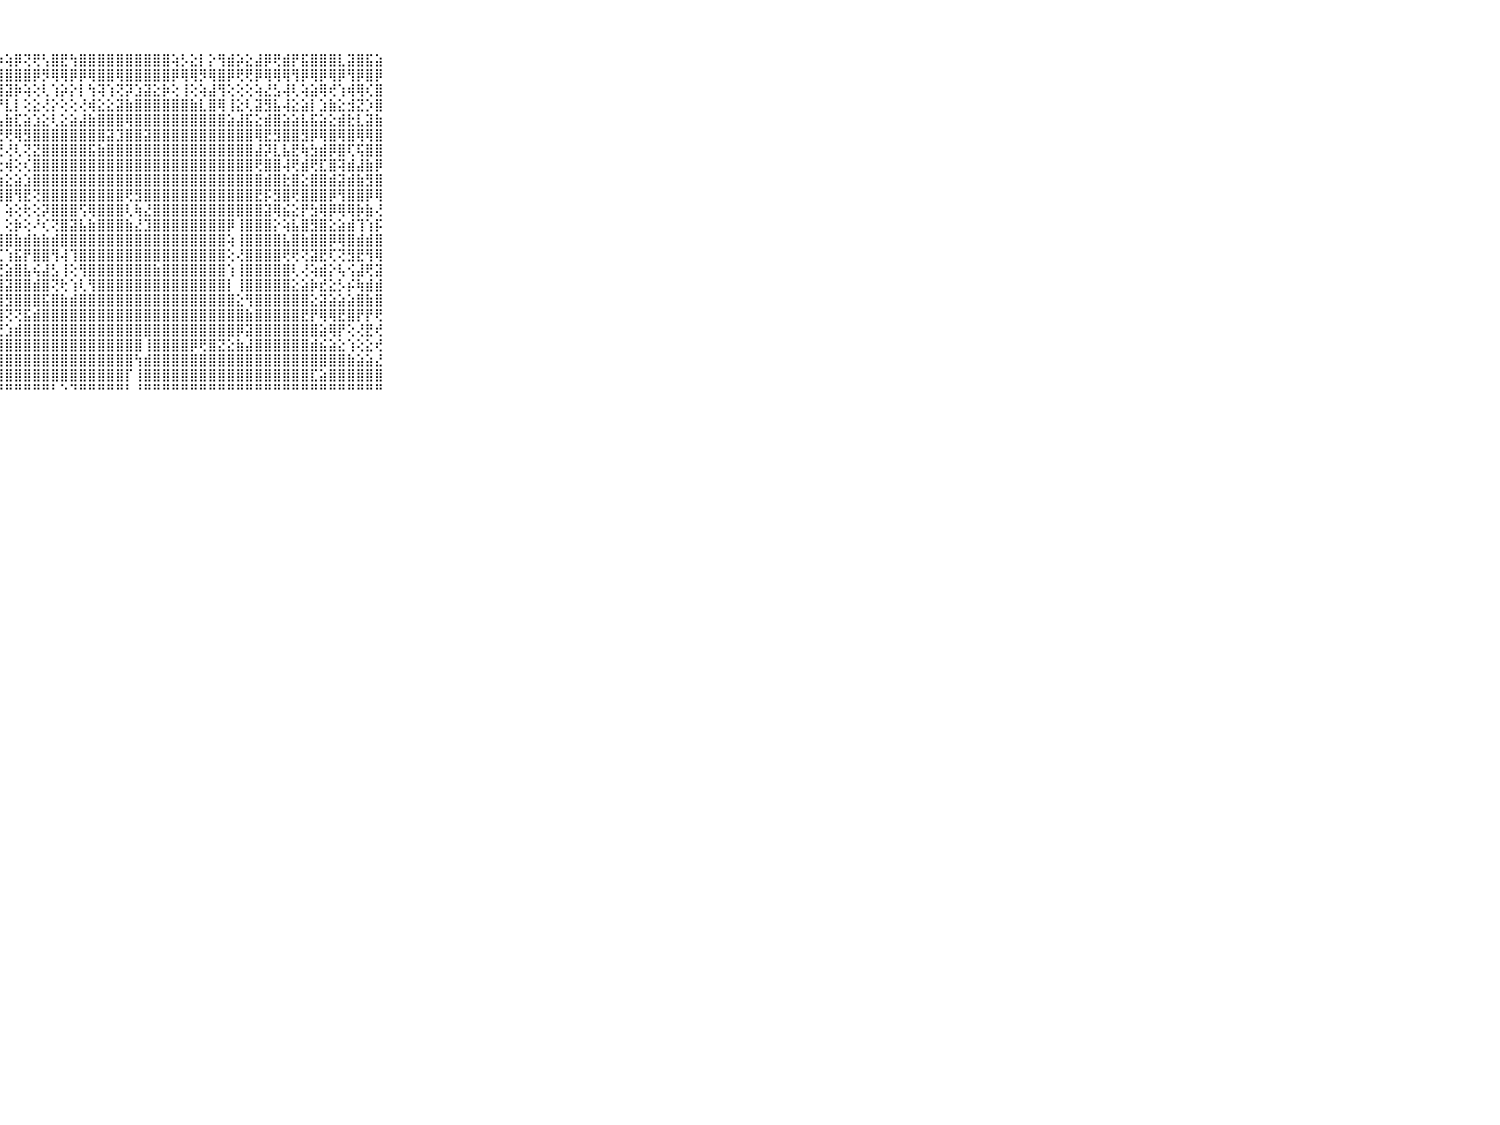

⠀⠀⠀⠀⠀⠀⠀⠀⠀⠀⠀⠜⣿⣿⣿⡜⢼⢾⣜⣿⣿⣿⣿⣻⡕⣮⣣⡱⢵⡿⢝⢟⢣⣿⣟⢳⣿⣿⣿⣿⣿⣿⣿⣿⣿⣿⢵⡣⣕⡇⡕⢻⣾⡵⣕⣼⡿⢟⣾⡟⣯⣿⣿⣿⣇⣽⣿⣯⣵⠀⠀⠀⠀⠀⠀⠀⠀⠀⠀⠀⠀
⠀⠀⠀⠀⠀⠀⠀⠀⠀⠀⠀⢱⣿⣿⣿⣿⣿⣿⣿⣿⣿⣿⣿⣿⣿⣿⣿⣿⣿⣿⣿⡿⡻⢿⢿⡿⡿⢿⣿⣿⢿⣿⣿⣿⣿⣿⡿⢿⢿⡻⢿⣿⡿⢟⢟⡿⢿⢿⢿⢻⡿⢿⡿⢿⡿⢻⡿⣿⡿⠀⠀⠀⠀⠀⠀⠀⠀⠀⠀⠀⠀
⠀⠀⠀⠀⠀⠀⠀⠀⠀⠀⠀⢸⢿⠏⢜⣹⣿⡏⣵⢕⢺⣼⣿⣿⣿⣼⣿⣿⣽⡷⢵⢕⢇⢱⡵⡕⡇⢳⢽⢱⢝⡽⣱⣽⣕⡷⢕⢸⢕⢵⣼⢻⢕⢕⢕⢵⣜⣣⢼⢇⢵⣵⢿⢞⢱⢾⢿⢎⣿⠀⠀⠀⠀⠀⠀⠀⠀⠀⠀⠀⠀
⠀⠀⠀⠀⠀⠀⠀⠀⠀⠀⠀⢕⢼⣿⡳⡵⢿⣷⡟⢷⢗⡻⡳⡯⣟⡝⣿⡟⣇⡇⢕⣕⢜⡕⢕⢕⢜⢾⣕⣕⣽⣷⣿⣿⣿⣿⣿⣿⣷⣇⣿⢿⢸⣕⢇⣽⣻⣧⢼⣕⣵⡇⣱⣷⣕⣺⣝⡱⣿⠀⠀⠀⠀⠀⠀⠀⠀⠀⠀⠀⠀
⠀⠀⠀⠀⠀⠀⠀⠀⠀⠀⠀⢸⣼⣿⣿⣾⣷⣗⣽⣼⡜⣽⣹⣜⣾⣯⣾⣧⣷⣏⣵⣱⣕⢇⣕⣵⣼⣷⣿⣿⣿⢿⣿⣿⣿⣿⣿⣿⣿⣿⣿⣿⣵⣼⣯⣕⣾⣿⣵⣵⣧⣯⣵⣕⣾⣗⣇⣽⣷⠀⠀⠀⠀⠀⠀⠀⠀⠀⠀⠀⠀
⠀⠀⠀⠀⠀⠀⠀⠀⠀⠀⠀⢸⡿⢟⢻⢿⢿⢟⣽⣿⣿⣿⣿⣟⢿⡟⢻⣟⢟⢿⣻⣿⣿⣿⣿⣿⣿⣿⣿⣽⣹⣿⣿⣽⣿⣿⣿⣿⣿⣿⣿⣿⣿⣿⣿⢿⣟⣻⣿⣿⣻⡿⢿⣿⢿⣿⢿⢿⣿⠀⠀⠀⠀⠀⠀⠀⠀⠀⠀⠀⠀
⠀⠀⠀⠀⠀⠀⠀⠀⠀⠀⠀⠑⢻⣜⣱⣻⢸⡕⢿⣿⡿⣿⡽⣸⡣⣕⡧⢜⢜⢇⢝⣝⣿⣿⣿⣿⣿⣯⣷⣿⣿⣿⣿⣿⣿⣿⣿⣿⣿⣿⣿⣿⣿⣿⣿⣼⡽⣇⣧⣟⢷⣳⣾⡿⣿⢏⢯⣿⣿⠀⠀⠀⠀⠀⠀⠀⠀⠀⠀⠀⠀
⠀⠀⠀⠀⠀⠀⠀⠀⠀⠀⠀⢁⡝⣝⡹⣿⢳⣿⣾⣟⣵⣿⣿⡣⢕⡜⢇⢕⢾⢕⢎⣿⣿⣿⣿⣿⣿⣿⣿⣿⣿⣿⣿⣿⣿⣿⣿⣿⣿⣿⣿⣿⣿⣿⣿⢟⣿⣿⢼⢟⣾⢟⣏⣿⢽⣾⣼⣷⡿⠀⠀⠀⠀⠀⠀⠀⠀⠀⠀⠀⠀
⠀⠀⠀⠀⠀⠀⠀⠀⠀⠀⠀⢈⣳⣷⣕⣽⣼⣿⣽⣧⣿⣿⣿⣼⣿⣾⣷⣷⣕⣵⣱⣿⣿⣿⣿⣿⣿⣿⣿⣿⣿⣿⣿⣿⣿⣿⣿⣿⣿⣿⣿⣿⣿⣿⣿⣿⣾⣿⣗⣿⣕⣿⣿⣾⣽⣾⣷⣻⣿⠀⠀⠀⠀⠀⠀⠀⠀⠀⠀⠀⠀
⠀⠀⠀⠀⠀⠀⠀⠀⠀⠀⠀⢘⣿⣻⣿⢿⣿⣿⢻⣿⣿⣟⣟⣿⢿⢟⣟⢿⣿⢻⣟⢝⣿⣿⣿⣿⣿⣿⣿⣿⣿⢟⣻⣿⣿⣿⣿⣿⣿⣿⣿⣿⣿⣿⣿⣟⡯⣻⣿⢟⣿⣿⣿⡿⢻⣿⣿⡿⢿⠀⠀⠀⠀⠀⠀⠀⠀⠀⠀⠀⠀
⠀⠀⠀⠀⠀⠀⠀⠀⠀⠀⠀⠁⡿⣿⡵⣷⣿⣿⣷⡷⡧⣷⣏⡕⢏⣕⢼⡇⢵⢕⢗⢕⡽⣿⣿⣿⢫⢿⣿⣿⣿⢇⢷⣜⣿⣿⣿⣿⣿⣿⣿⣿⣿⣿⣿⣿⣽⢿⣮⣕⡟⣳⢿⡿⢿⢿⡷⣷⢜⠀⠀⠀⠀⠀⠀⠀⠀⠀⠀⠀⠀
⠀⠀⠀⠀⠀⠀⠀⠀⠀⠀⠀⢀⢼⡝⣟⣗⡕⡯⣿⢵⣻⣯⣿⣵⣷⢏⣕⡇⢕⡷⢕⠜⢎⢝⣿⣽⣧⣷⣿⣿⣿⣷⣜⣹⣿⣿⣿⣿⣿⣿⣿⣿⡿⢸⣿⣿⣿⡕⢵⣧⣿⣻⣿⣕⣵⣾⢹⢱⡯⠀⠀⠀⠀⠀⠀⠀⠀⠀⠀⠀⠀
⠀⠀⠀⠀⠀⠀⠀⠀⠀⠀⠀⢄⢷⣾⣿⣯⣿⣷⣿⣿⣿⣿⣿⣷⣿⣾⣾⣿⣿⣷⣾⣷⣷⣾⣿⣿⣿⣿⣿⣿⣿⣿⣿⣿⣿⣿⣿⣿⣿⣿⣿⣿⢵⢸⣿⣿⣿⣿⣧⣿⣷⣿⣿⡿⢿⣿⣾⣾⣿⠀⠀⠀⠀⠀⠀⠀⠀⠀⠀⠀⠀
⠀⠀⠀⠀⠀⠀⠀⠀⠀⠀⠀⠀⢜⢿⣻⢿⡏⢟⢻⣿⣿⣿⣿⣯⣿⣿⣿⣏⢱⣯⡟⣿⣿⢻⢼⢹⣿⣿⣿⣿⣿⣿⣿⣿⣿⣿⣿⣿⣿⣿⣿⣿⢕⢜⣿⣿⣿⣿⢟⢟⢝⣽⣟⢏⢝⣻⣟⢻⢿⠀⠀⠀⠀⠀⠀⠀⠀⠀⠀⠀⠀
⠀⠀⠀⠀⠀⠀⠀⠀⠀⠀⠀⠀⢕⢕⢸⢕⢜⢕⢿⢜⣽⣟⢽⣿⣿⣟⣿⣟⣵⣿⣧⢮⣼⣣⢸⢕⢻⣿⣿⣿⣿⣿⣿⣿⣷⣿⣿⣿⣿⣿⣿⣿⢱⢸⣿⣿⣿⣿⣿⢇⢜⢵⣾⡕⢧⢪⣼⢟⣽⠀⠀⠀⠀⠀⠀⠀⠀⠀⠀⠀⠀
⠀⠀⠀⠀⠀⠀⠀⠀⠀⠀⠀⠀⢕⢕⣱⢕⢇⢜⡕⢺⢿⡏⣾⣷⣻⣿⣿⣿⣽⣿⣿⣾⣿⢝⢗⢱⢇⢻⣿⣿⣿⣿⣿⣿⣿⣿⣿⣿⣿⣿⣿⣿⡇⢸⣿⣿⣿⣿⣿⣕⣵⡷⣞⣕⡣⡮⢷⣾⣾⠀⠀⠀⠀⠀⠀⠀⠀⠀⠀⠀⠀
⠀⠀⠀⠀⠀⠀⠀⠀⠀⠀⠀⠀⢱⢿⢕⢕⢕⢇⢕⢕⢝⣗⣿⣾⣿⣿⣯⣿⣻⣿⣿⣿⣯⣿⣷⣾⣿⣿⣿⣿⣿⣿⣿⣿⣿⣿⣿⣿⣿⣿⣿⣿⣿⣕⢻⣿⣿⣿⣿⣿⣿⣕⣽⣵⣵⣵⣿⣷⣿⠀⠀⠀⠀⠀⠀⠀⠀⠀⠀⠀⠀
⠀⠀⠀⠀⠀⠀⠀⠀⠀⠀⠀⠀⢕⢕⢕⢜⢇⢕⢕⠕⢕⡿⢕⢱⢝⢝⣟⣿⢝⢝⣯⣾⣿⣿⣿⣿⣿⣿⣿⣿⣿⣿⣿⣿⣿⣿⣿⣿⣿⣿⣿⣿⣿⣿⣷⣿⣿⣿⣿⣿⣟⡟⢿⢿⣟⣿⡟⡟⢟⠀⠀⠀⠀⠀⠀⠀⠀⠀⠀⠀⠀
⠀⠀⠀⠀⠀⠀⠀⠀⠀⠀⠀⠀⠑⢑⢕⢔⢜⠕⢕⠔⢜⢕⢕⢕⢪⡇⢜⢟⣱⣾⣿⣿⣿⣿⣿⣿⣿⣿⣿⣿⣿⣿⣿⣿⣿⣿⣿⣿⣿⣿⣿⣿⣿⡿⣽⣿⣿⣿⣿⣿⣿⣿⣵⢿⡟⢕⢜⣟⢞⠀⠀⠀⠀⠀⠀⠀⠀⠀⠀⠀⠀
⠀⠀⠀⠀⠀⠀⠀⠀⠀⠀⠀⠀⠁⠑⠕⢔⢕⢕⢑⢕⢕⢕⢕⢕⢕⢕⢕⣾⣿⣿⣿⣿⣿⣿⣿⣿⣿⣿⣿⣿⣿⣿⣿⢸⣿⣿⣿⣿⡿⢟⣿⣝⣕⣷⣼⣿⣿⣿⣿⣿⣿⣾⣮⣵⣕⢱⢕⣕⢞⠀⠀⠀⠀⠀⠀⠀⠀⠀⠀⠀⠀
⠀⠀⠀⠀⠀⠀⠀⠀⠀⠀⠀⠀⠀⢀⢀⢕⢕⢕⢕⢕⢕⢕⢕⢕⢕⢕⢸⣿⣿⣿⣿⣿⣿⣿⣿⣿⣿⣿⣿⣿⣿⣿⢳⣾⣿⣿⣿⣿⣿⣿⣿⣿⣿⣿⣿⣿⣿⣿⣿⣿⣿⣿⣿⣿⣿⣷⣵⣵⣜⠀⠀⠀⠀⠀⠀⠀⠀⠀⠀⠀⠀
⠀⠀⠀⠀⠀⠀⠀⠀⠀⠀⠀⠀⠁⠁⠁⠁⢑⢕⢕⢕⢕⢕⢕⢕⢕⢕⣱⣿⣿⣿⣿⣿⣿⣿⣿⣿⣿⣿⣿⣿⣿⡏⢸⣿⣿⣿⣿⣿⣿⣿⣿⣿⣿⣿⣿⣿⣿⣿⣿⣿⣿⣏⣵⣿⣿⣿⣿⣿⣿⠀⠀⠀⠀⠀⠀⠀⠀⠀⠀⠀⠀
⠀⠀⠀⠀⠀⠀⠀⠀⠀⠀⠀⠀⠀⠀⠀⠑⠑⠑⠑⠑⠑⠑⠑⠑⠓⠛⠛⠛⠛⠛⠛⠛⠛⠃⠑⠙⠛⠛⠛⠛⠛⠃⠘⠛⠛⠛⠛⠛⠛⠛⠛⠛⠛⠛⠛⠛⠛⠛⠛⠛⠛⠛⠛⠛⠛⠛⠛⠛⠛⠀⠀⠀⠀⠀⠀⠀⠀⠀⠀⠀⠀